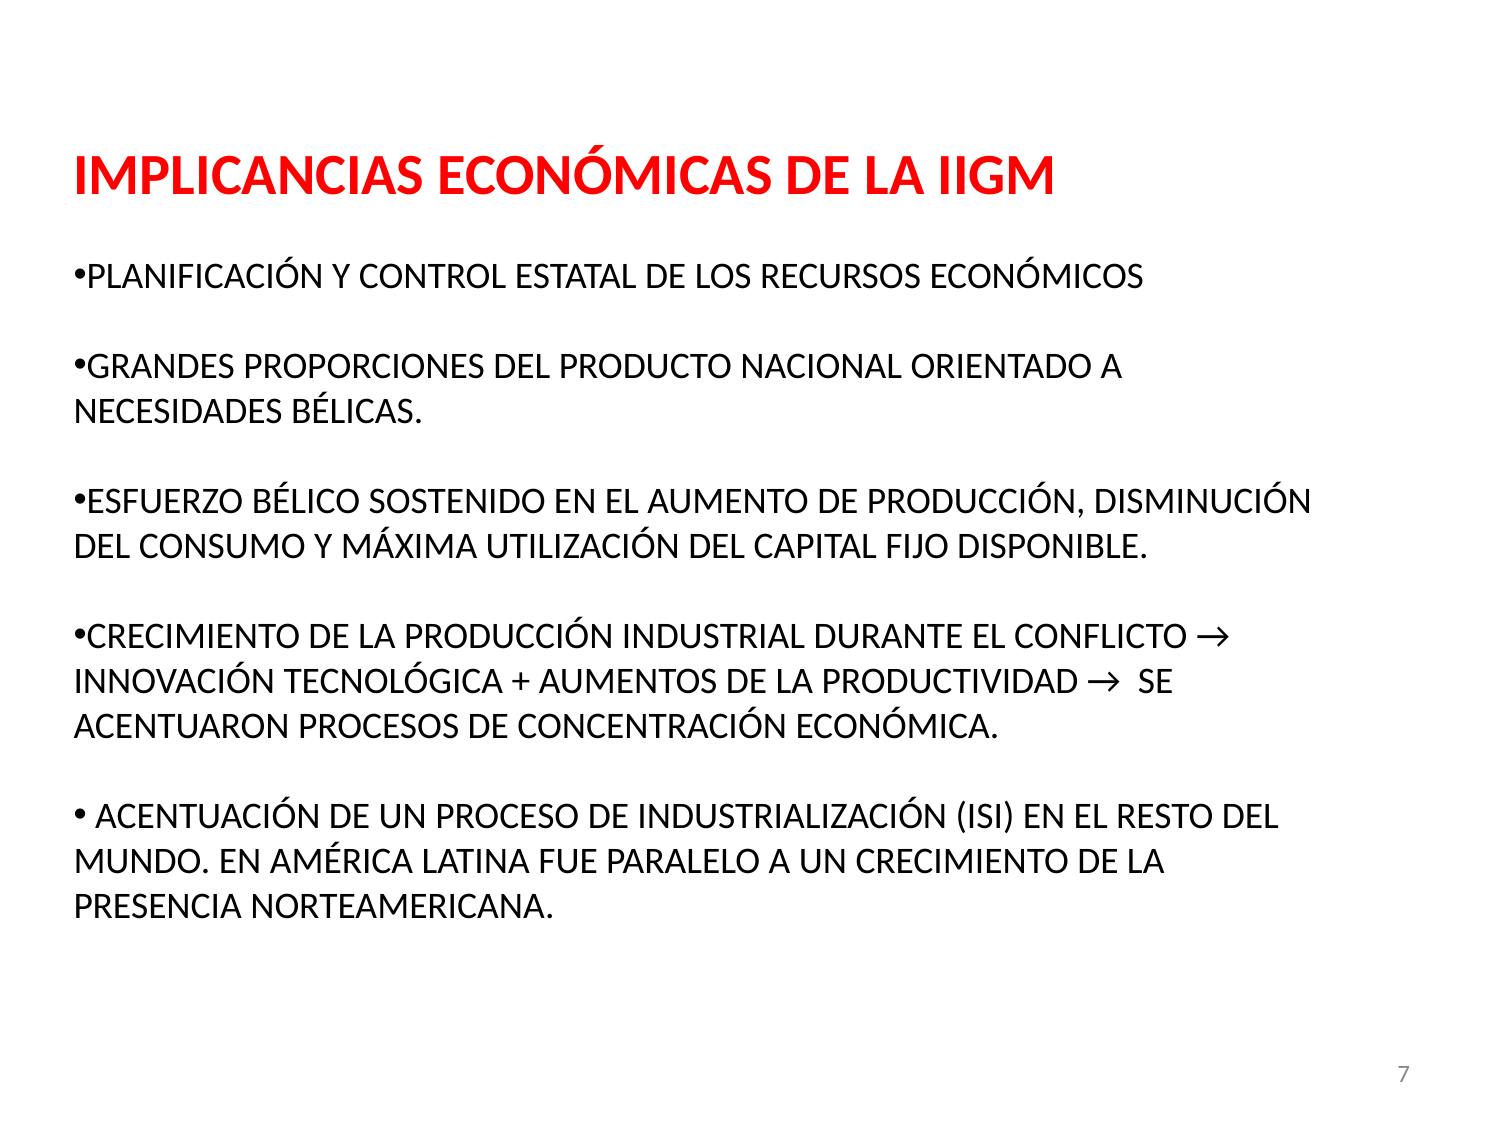

IMPLICANCIAS ECONÓMICAS DE LA IIGM

PLANIFICACIÓN Y CONTROL ESTATAL DE LOS RECURSOS ECONÓMICOS
GRANDES PROPORCIONES DEL PRODUCTO NACIONAL ORIENTADO A NECESIDADES BÉLICAS.
ESFUERZO BÉLICO SOSTENIDO EN EL AUMENTO DE PRODUCCIÓN, DISMINUCIÓN DEL CONSUMO Y MÁXIMA UTILIZACIÓN DEL CAPITAL FIJO DISPONIBLE.
CRECIMIENTO DE LA PRODUCCIÓN INDUSTRIAL DURANTE EL CONFLICTO →  INNOVACIÓN TECNOLÓGICA + AUMENTOS DE LA PRODUCTIVIDAD →  SE ACENTUARON PROCESOS DE CONCENTRACIÓN ECONÓMICA.
 ACENTUACIÓN DE UN PROCESO DE INDUSTRIALIZACIÓN (ISI) EN EL RESTO DEL MUNDO. EN AMÉRICA LATINA FUE PARALELO A UN CRECIMIENTO DE LA PRESENCIA NORTEAMERICANA.

7